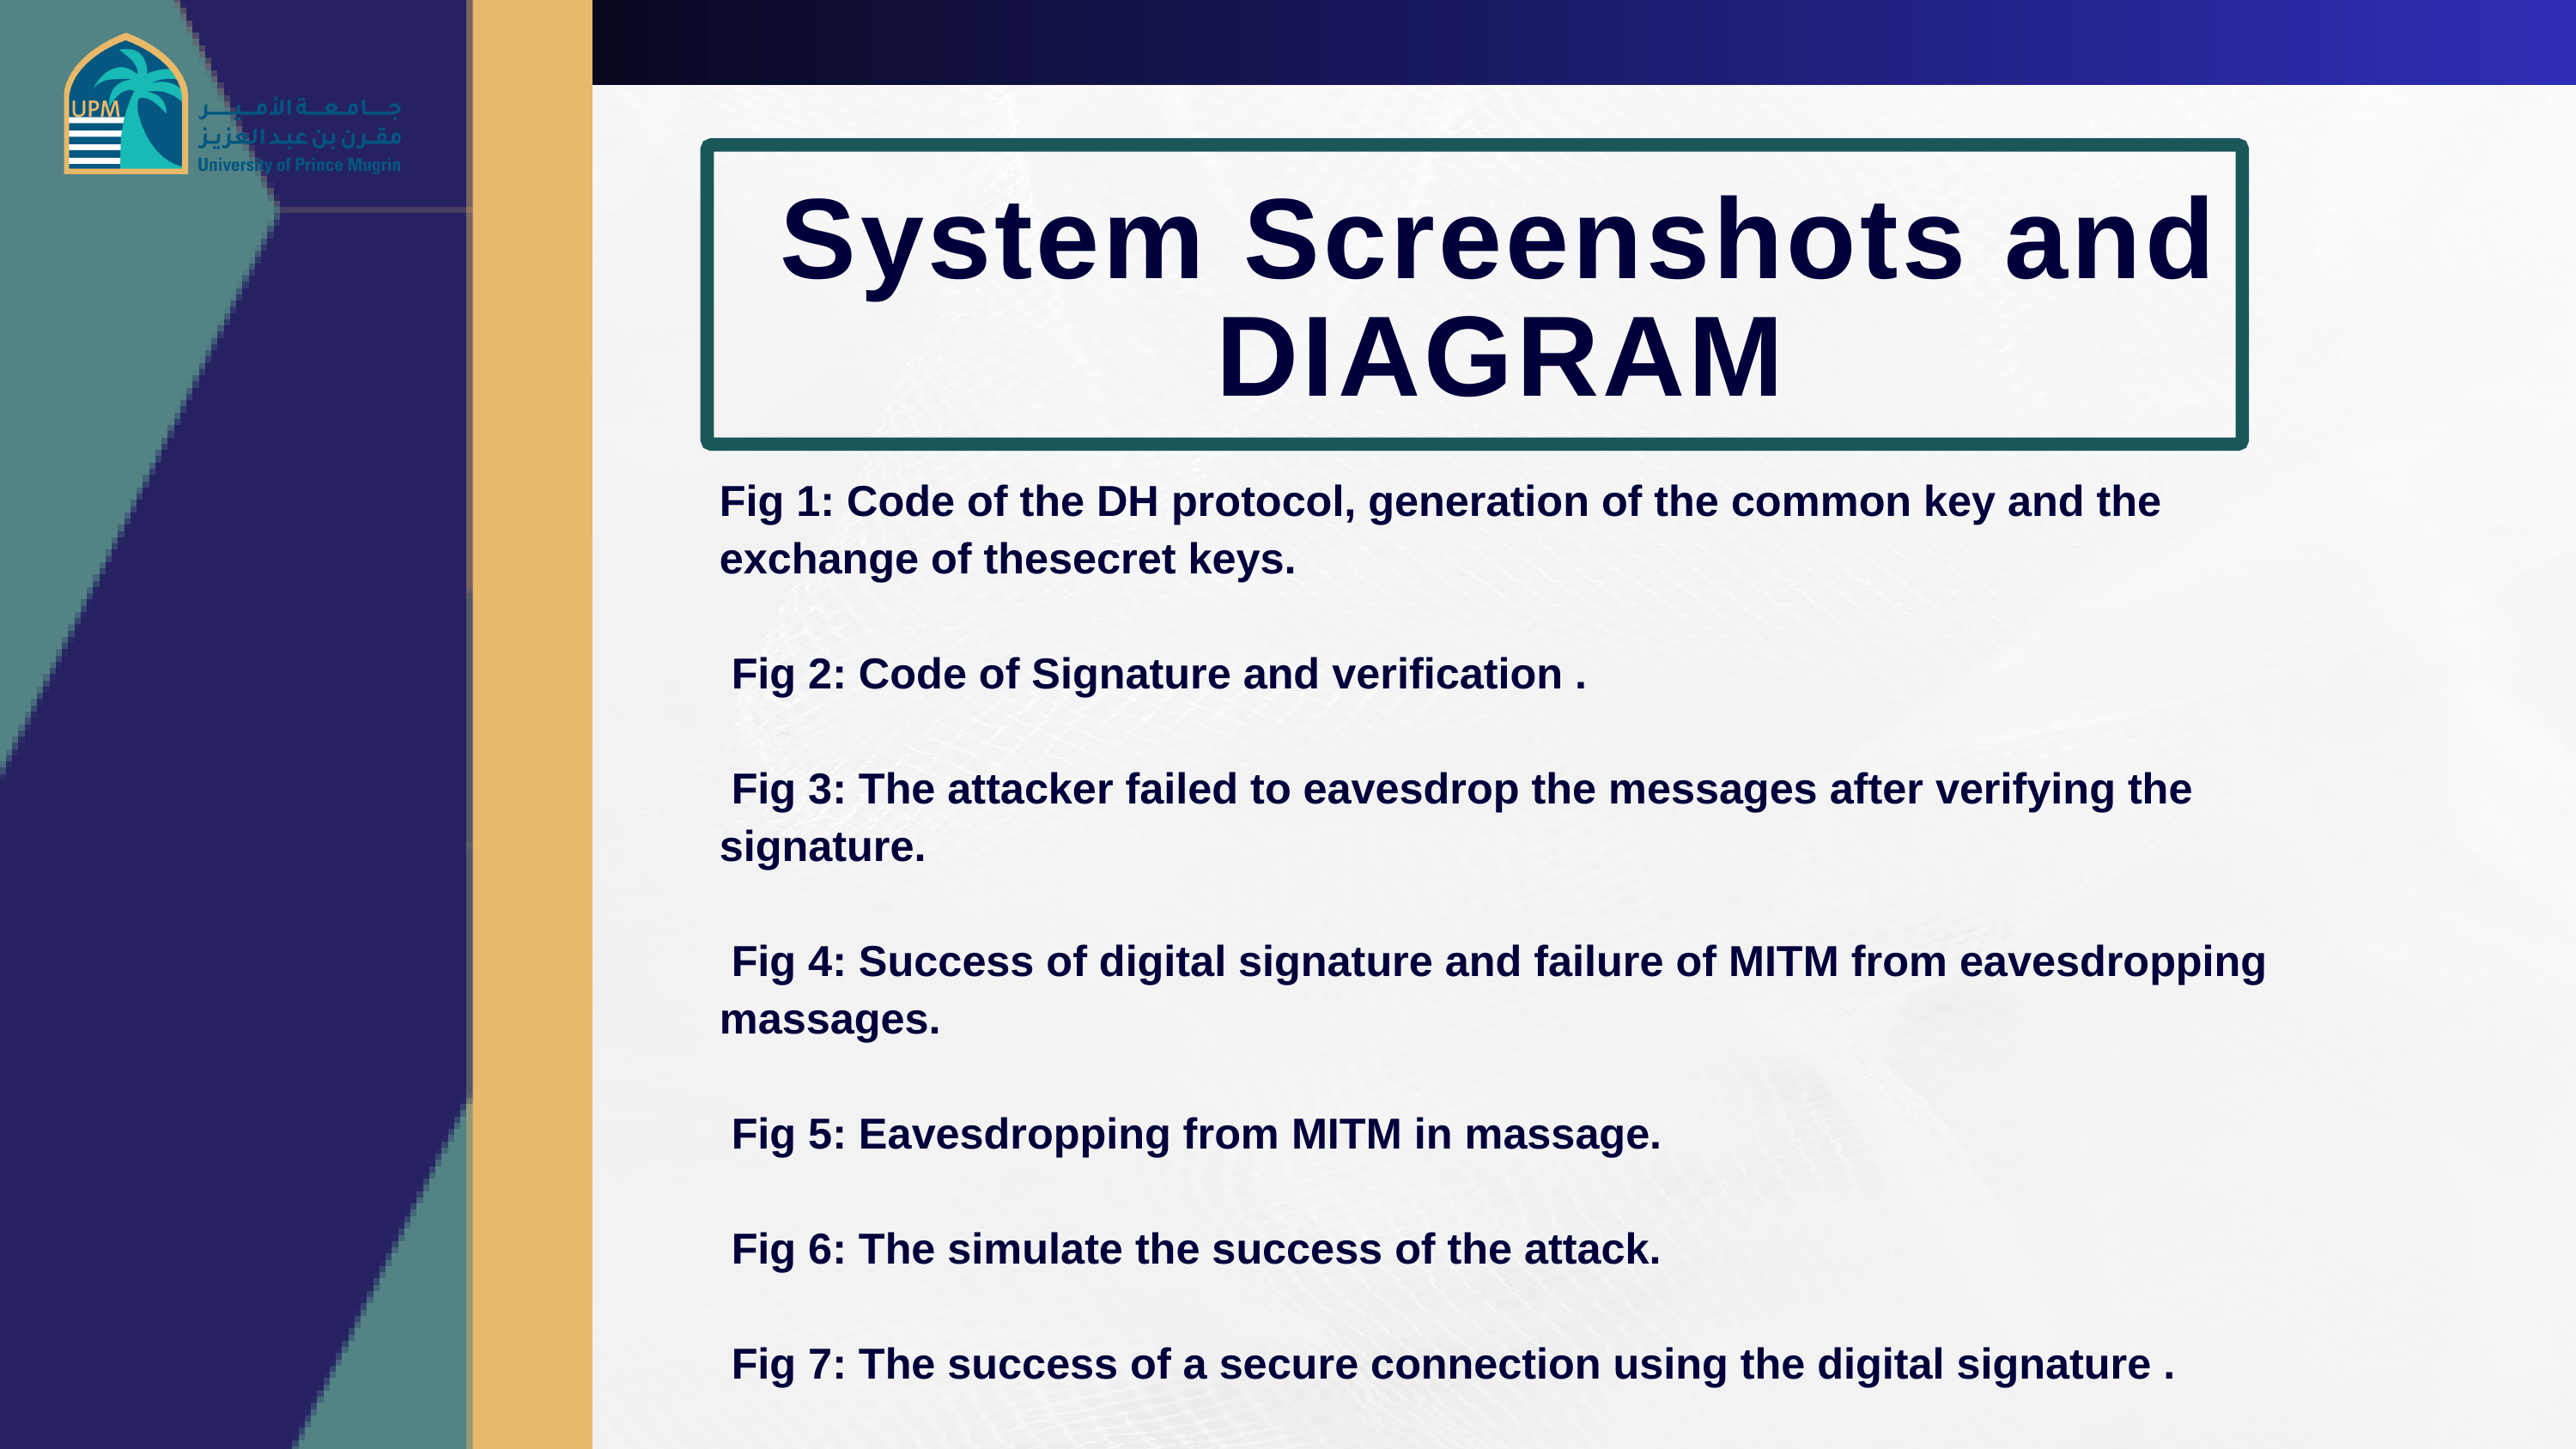

System Screenshots and DIAGRAM

Fig 1: Code of the DH protocol, generation of the common key and the exchange of thesecret keys.

 Fig 2: Code of Signature and verification .

 Fig 3: The attacker failed to eavesdrop the messages after verifying the signature.

 Fig 4: Success of digital signature and failure of MITM from eavesdropping massages.

 Fig 5: Eavesdropping from MITM in massage.

 Fig 6: The simulate the success of the attack.

 Fig 7: The success of a secure connection using the digital signature .